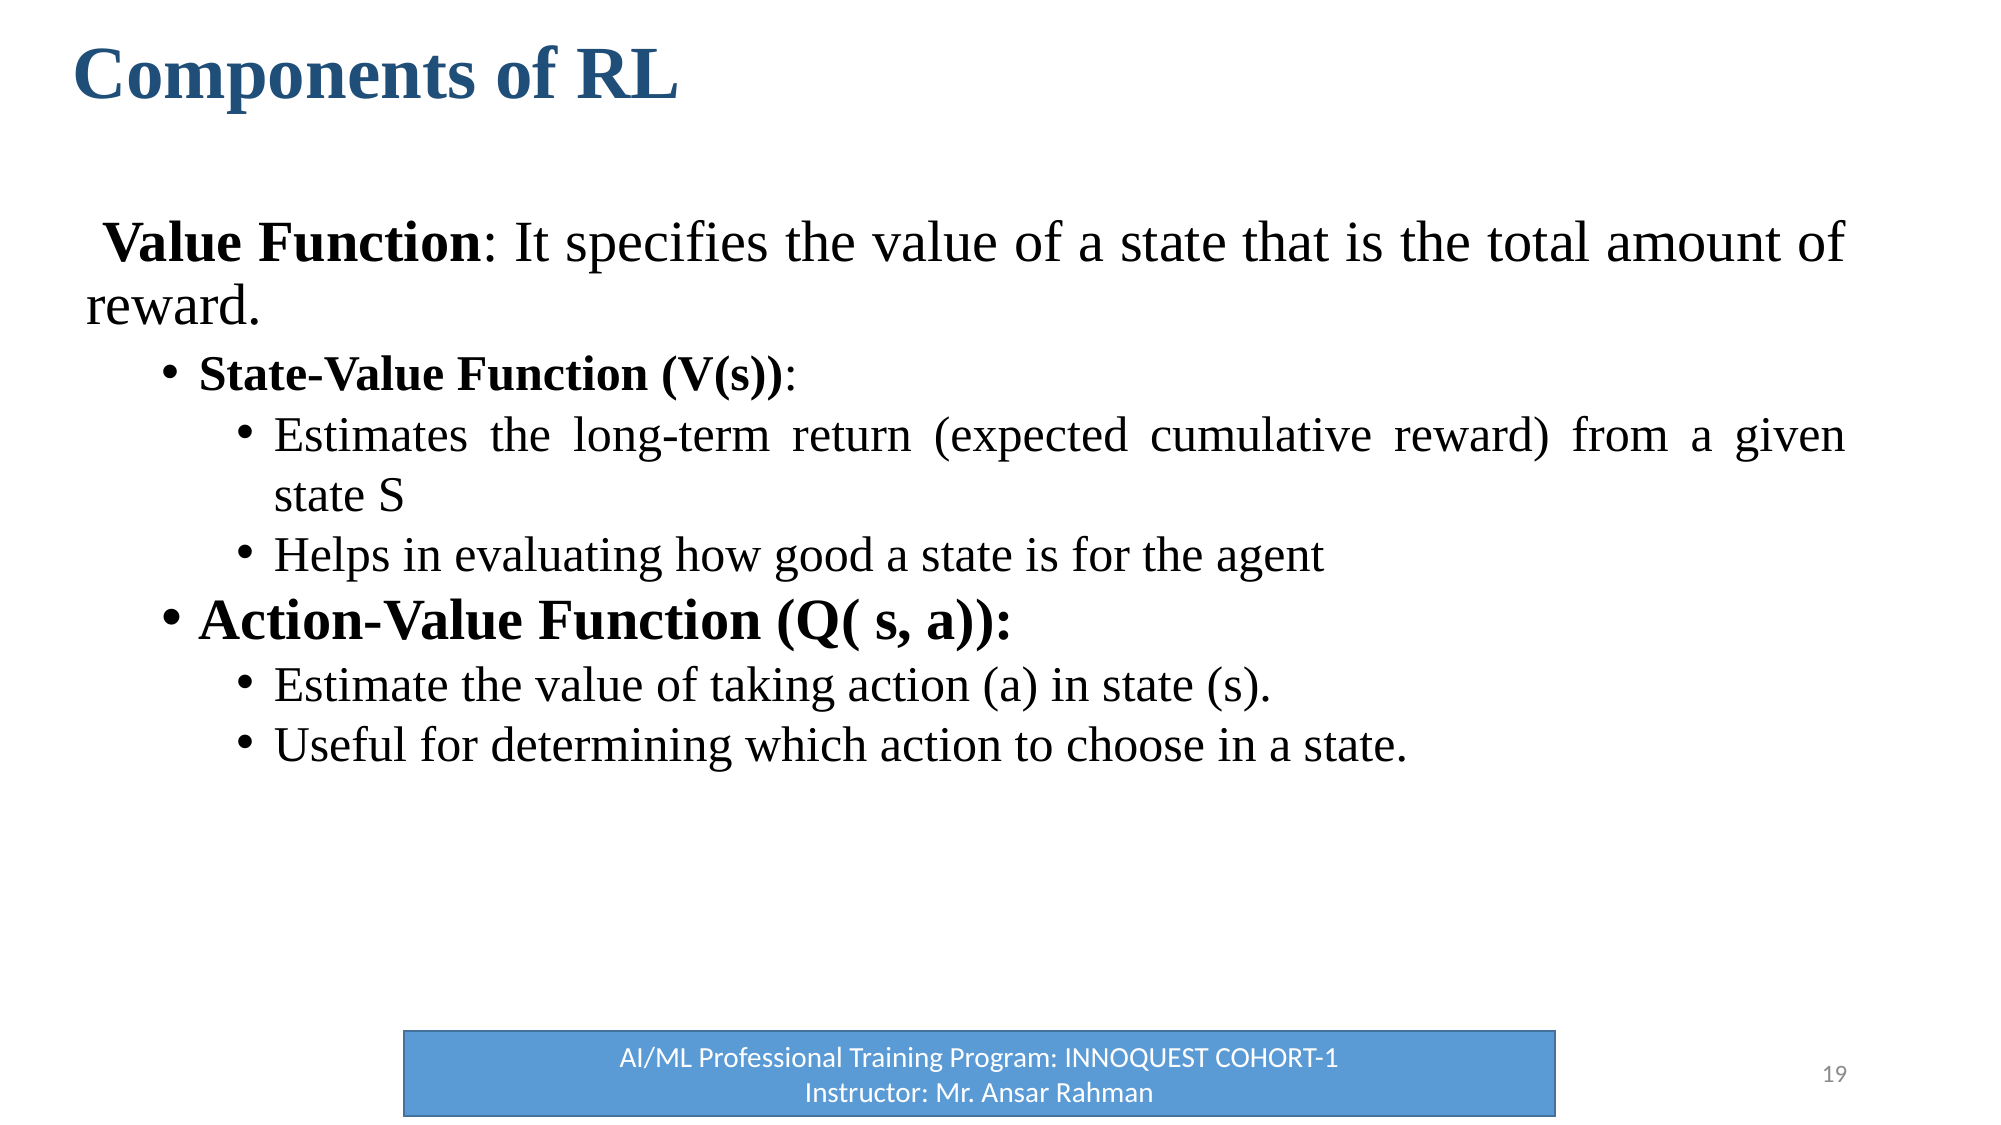

# Components of RL
 Value Function: It specifies the value of a state that is the total amount of reward.
State-Value Function (V(s)):
Estimates the long-term return (expected cumulative reward) from a given state S
Helps in evaluating how good a state is for the agent
Action-Value Function (Q( s, a)):
Estimate the value of taking action (a) in state (s).
Useful for determining which action to choose in a state.

AI/ML Professional Training Program: INNOQUEST COHORT-1
Instructor: Mr. Ansar Rahman
19